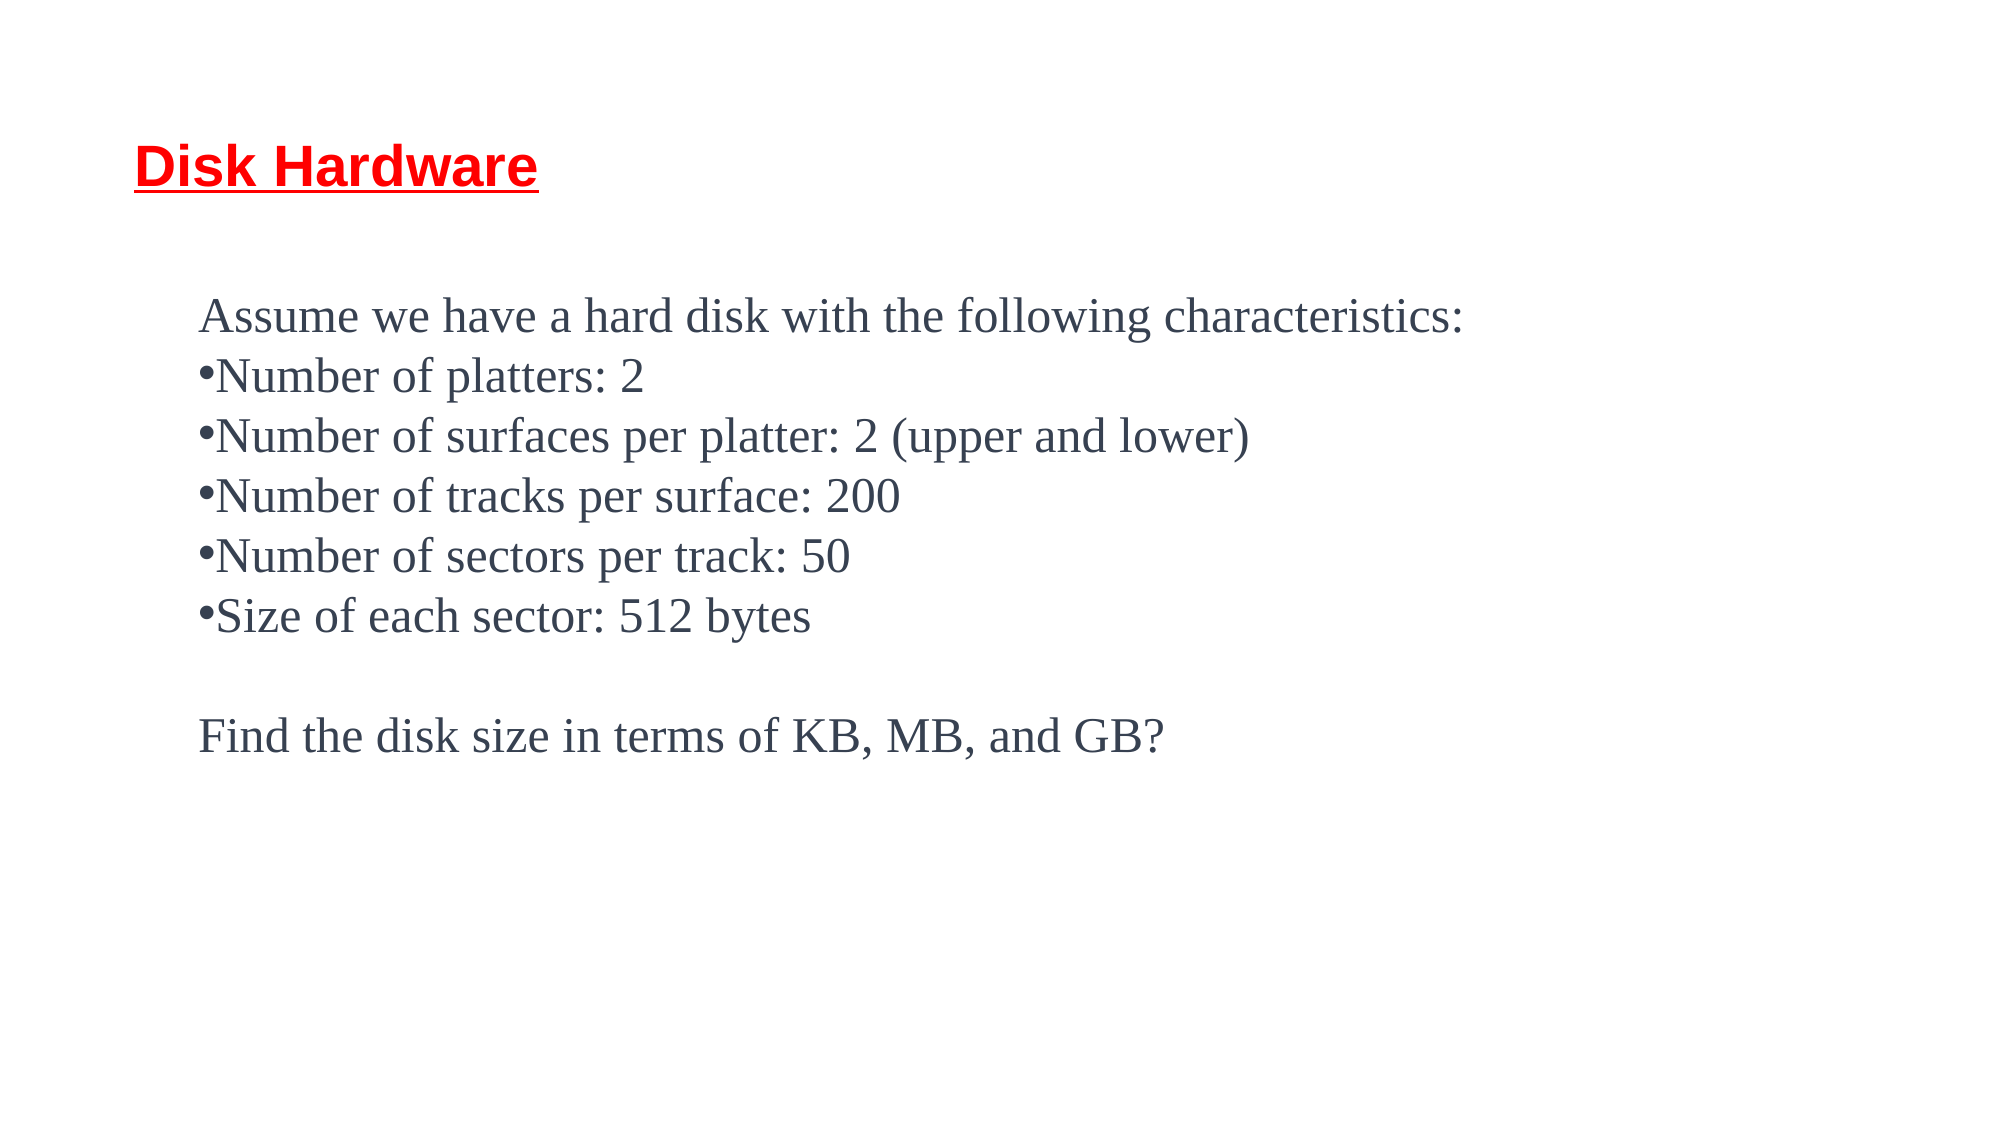

Disk Hardware

Assume we have a hard disk with the following characteristics:
Number of platters: 2
Number of surfaces per platter: 2 (upper and lower)
Number of tracks per surface: 200
Number of sectors per track: 50
Size of each sector: 512 bytes

Find the disk size in terms of KB, MB, and GB?